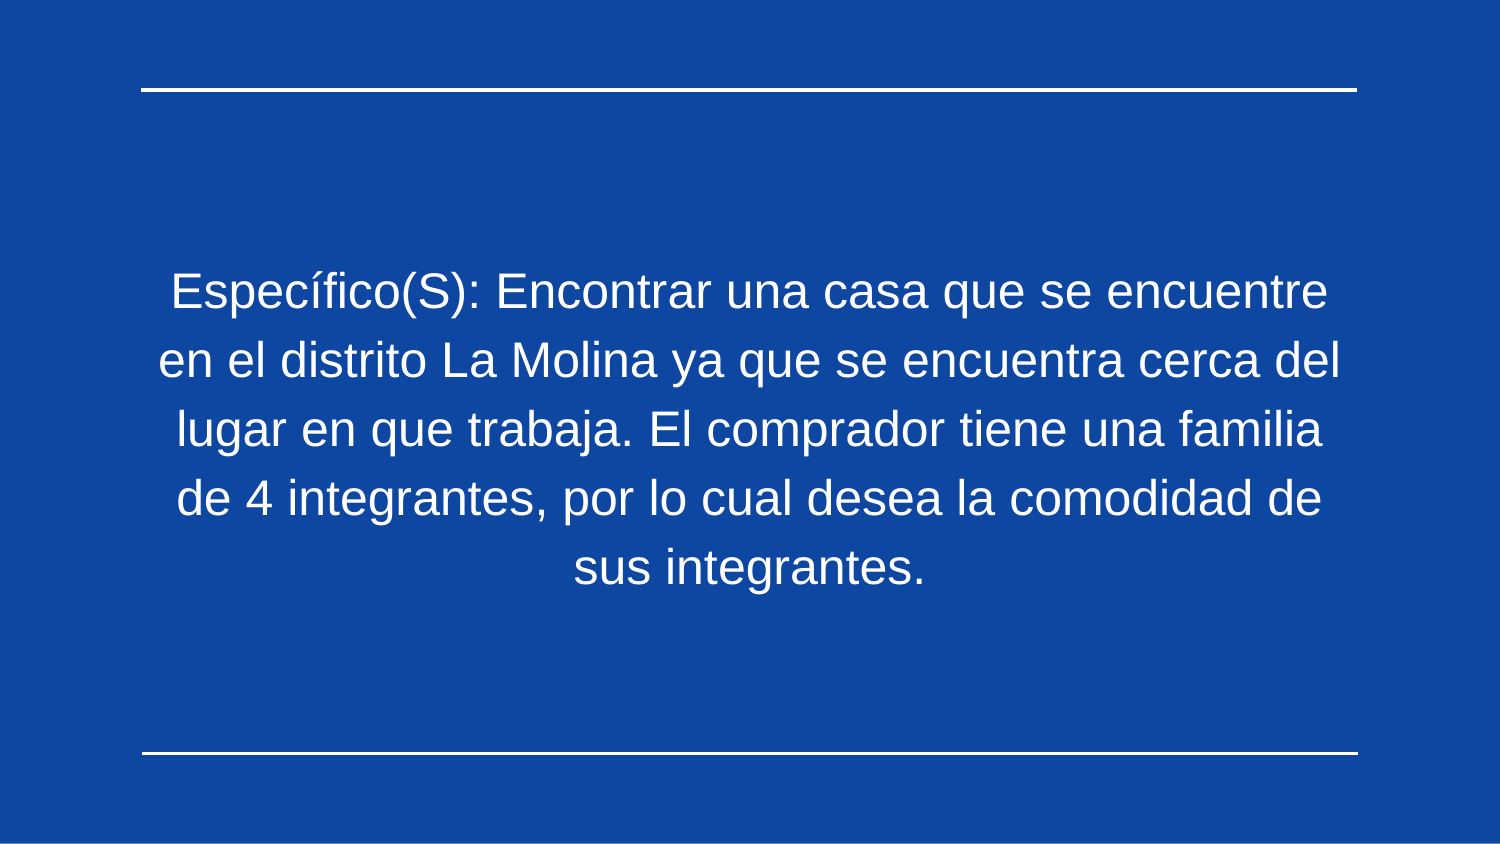

Específico(S): Encontrar una casa que se encuentre en el distrito La Molina ya que se encuentra cerca del lugar en que trabaja. El comprador tiene una familia de 4 integrantes, por lo cual desea la comodidad de sus integrantes.